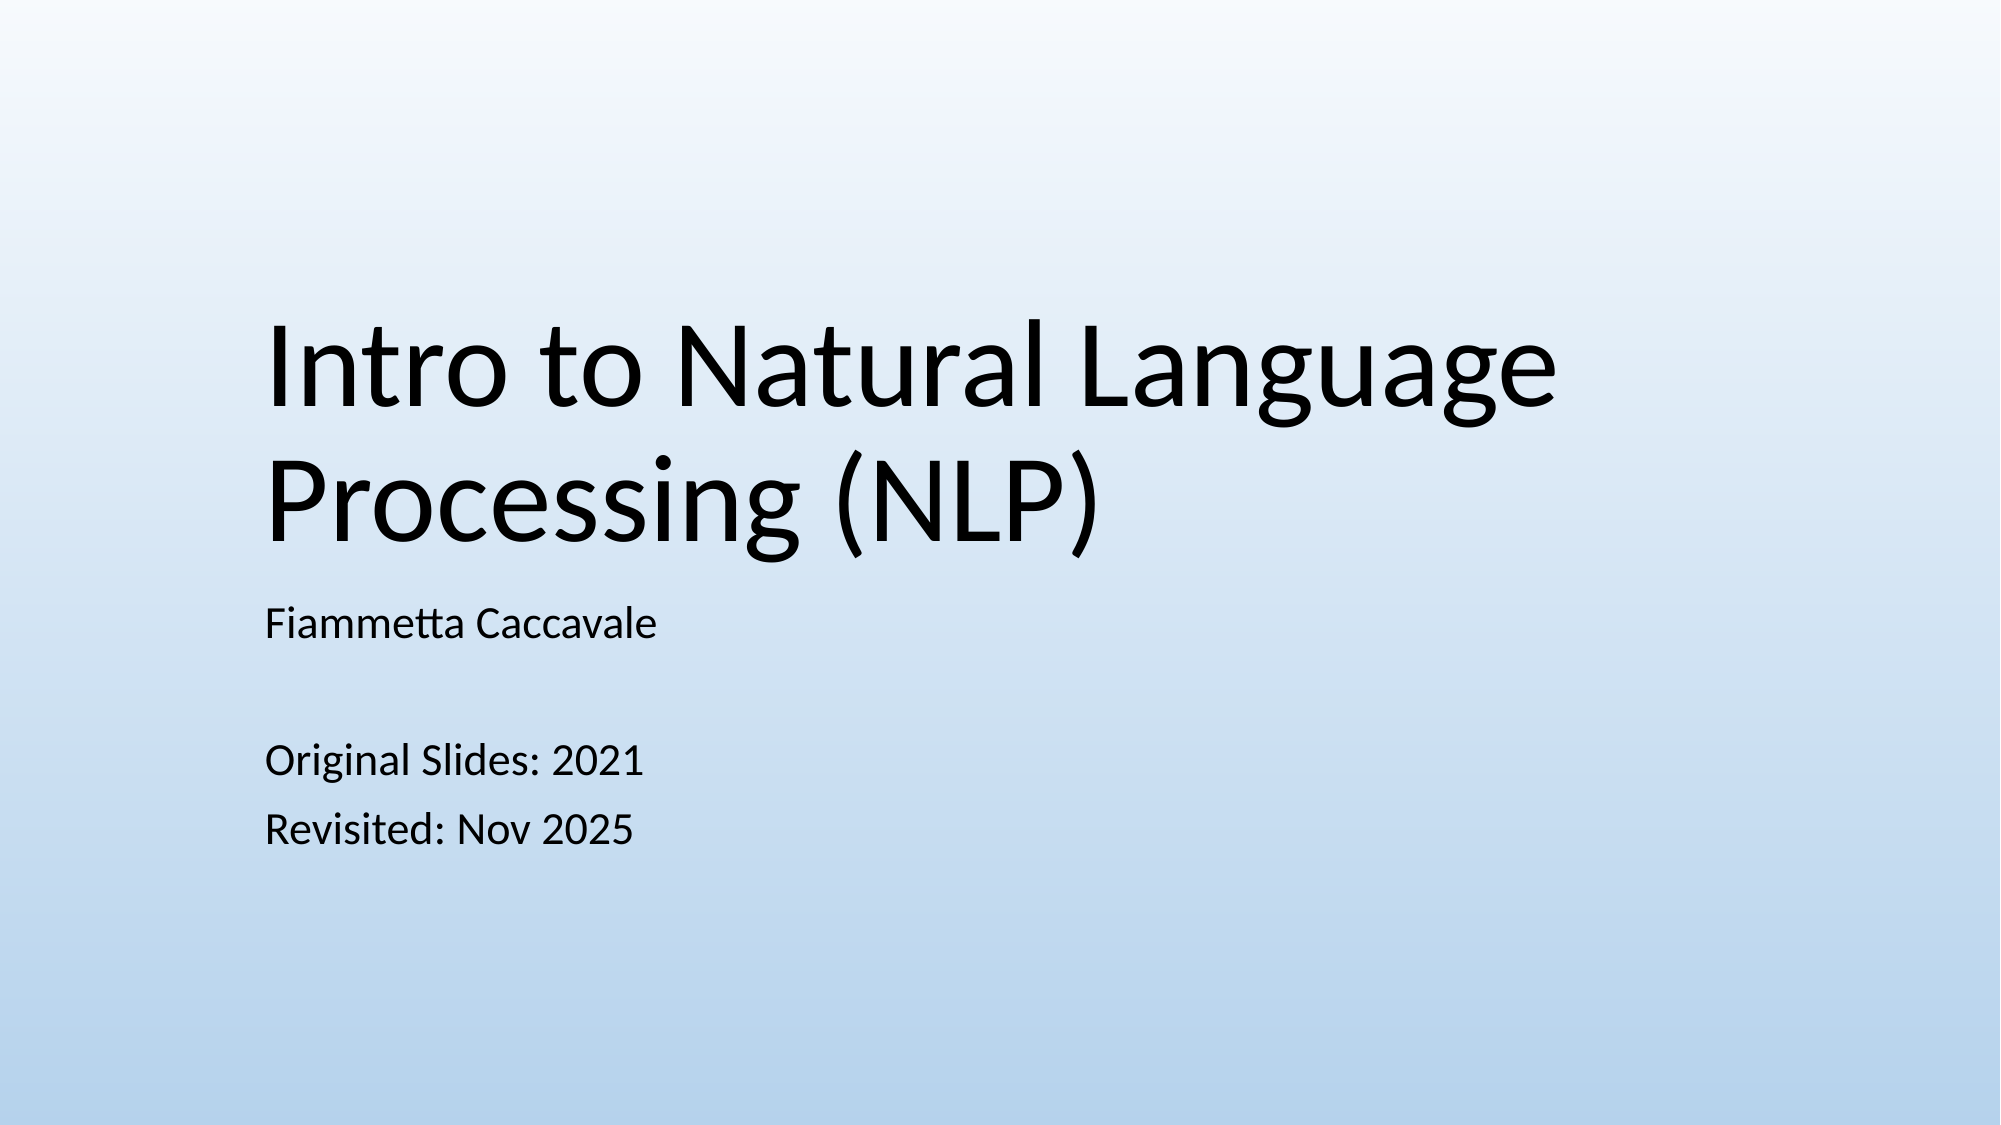

# Intro to Natural Language Processing (NLP)
Fiammetta Caccavale

Original Slides: 2021
Revisited: Nov 2025